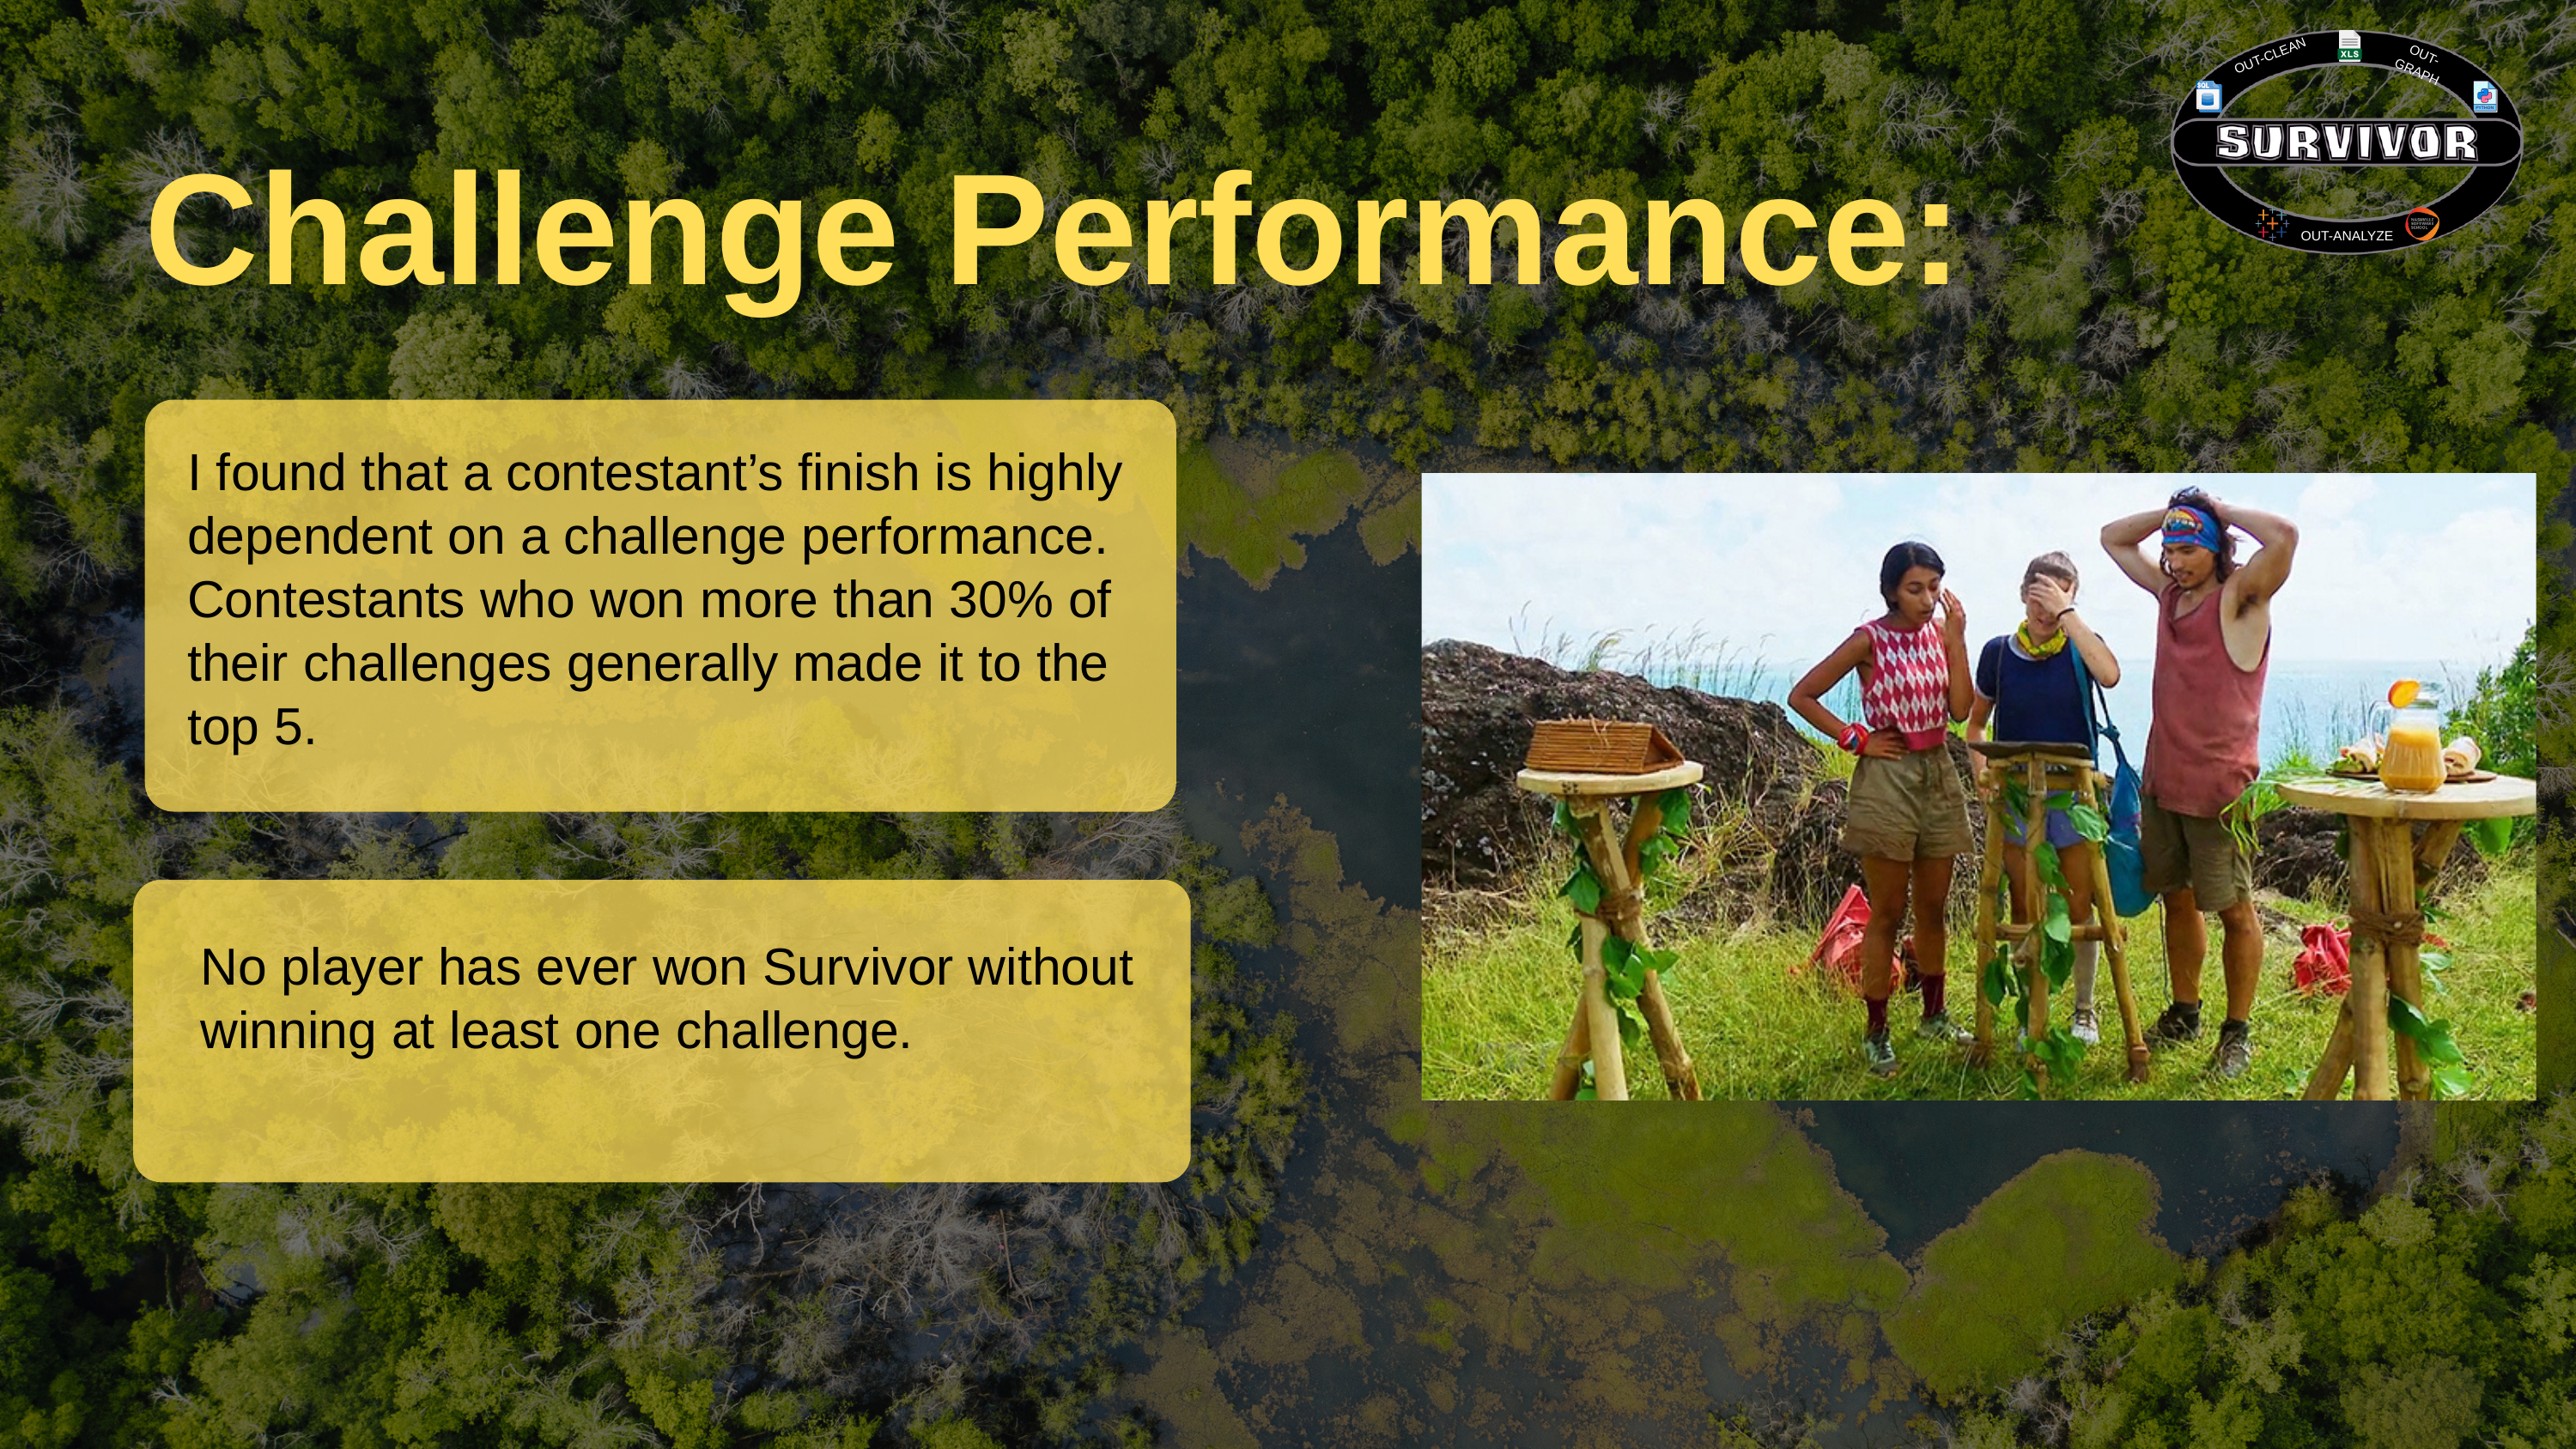

OUT-GRAPH
OUT-CLEAN

OUT-ANALYZE
Challenge Performance:

I found that a contestant’s finish is highly dependent on a challenge performance. Contestants who won more than 30% of their challenges generally made it to the top 5.

No player has ever won Survivor without winning at least one challenge.